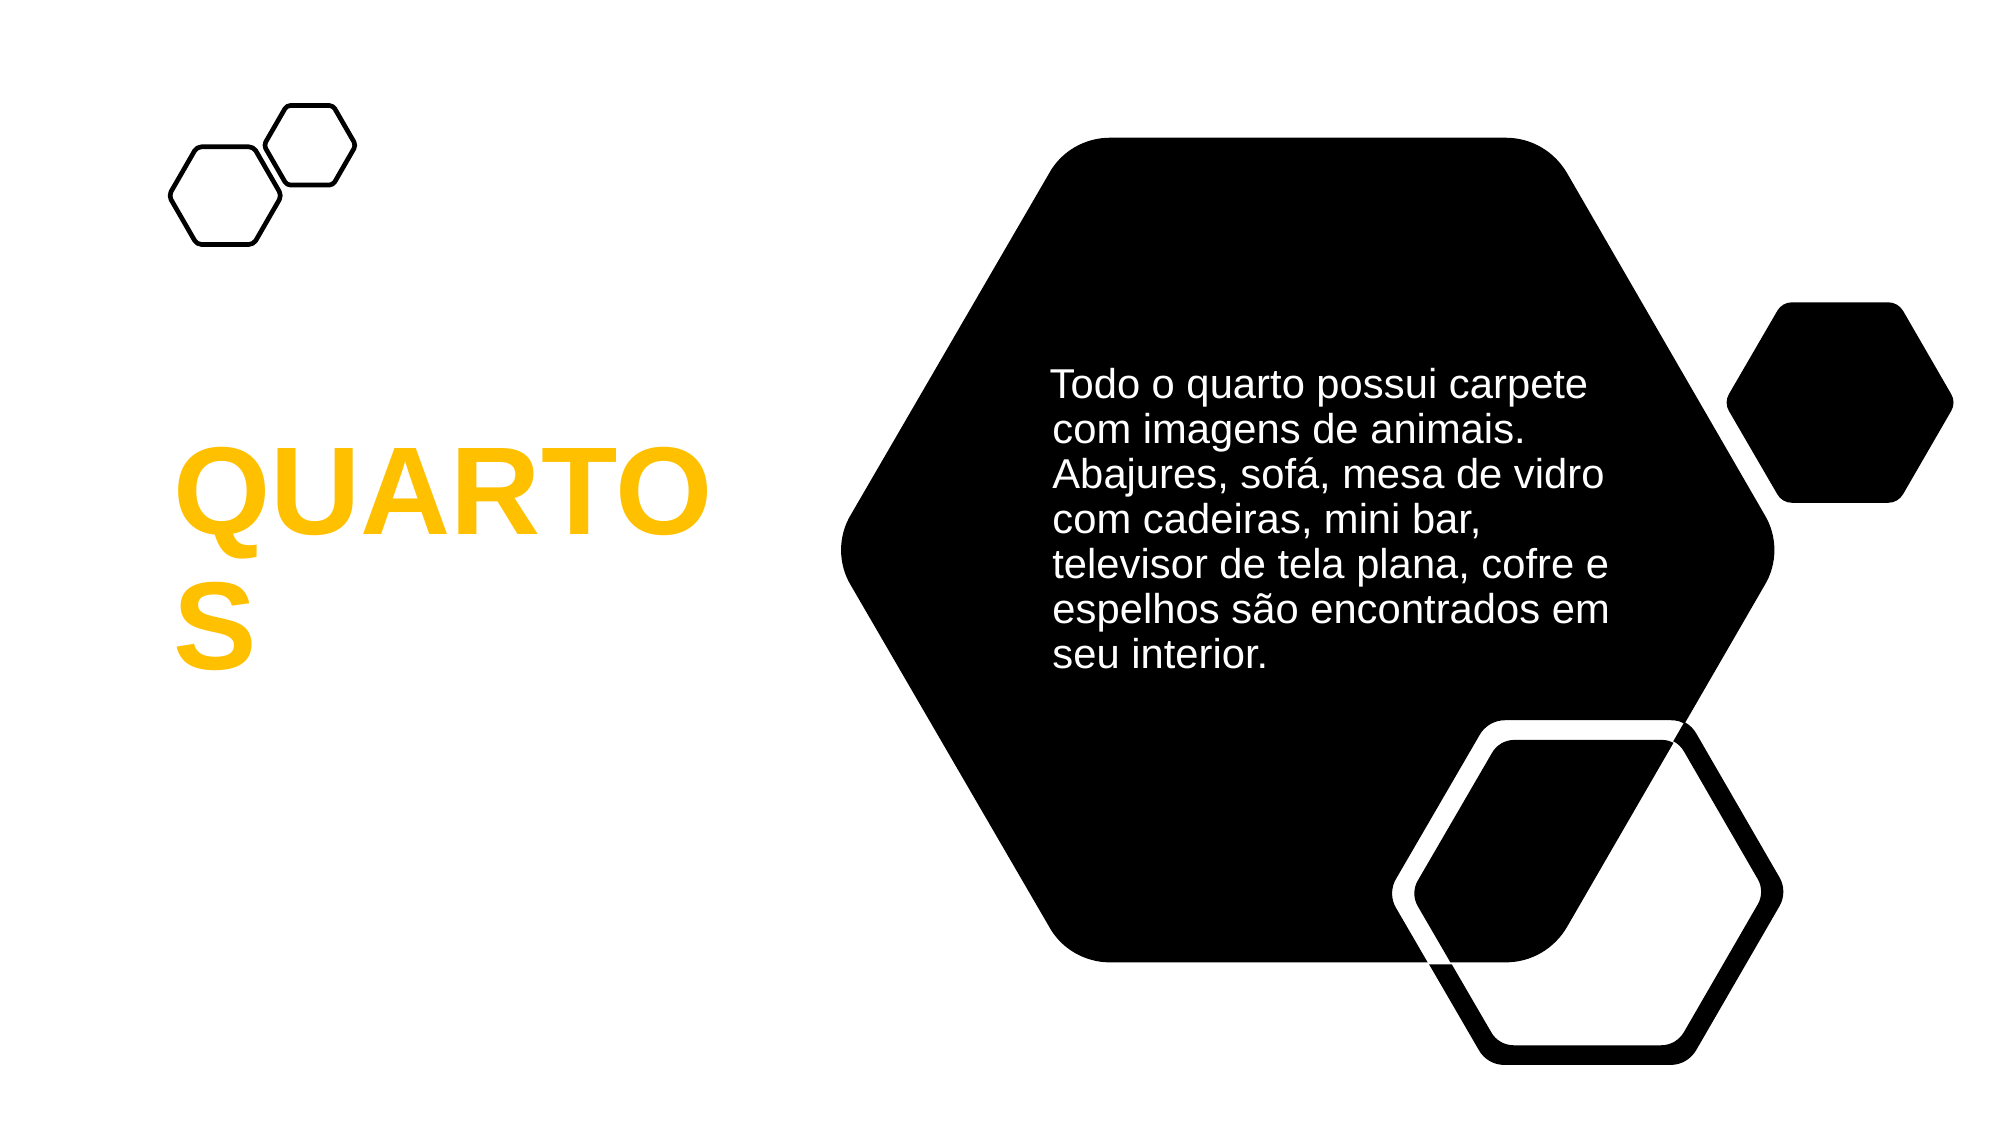

# QUARTOS

   Todo o quarto possui carpete com imagens de animais. Abajures, sofá, mesa de vidro com cadeiras, mini bar, televisor de tela plana, cofre e espelhos são encontrados em seu interior.